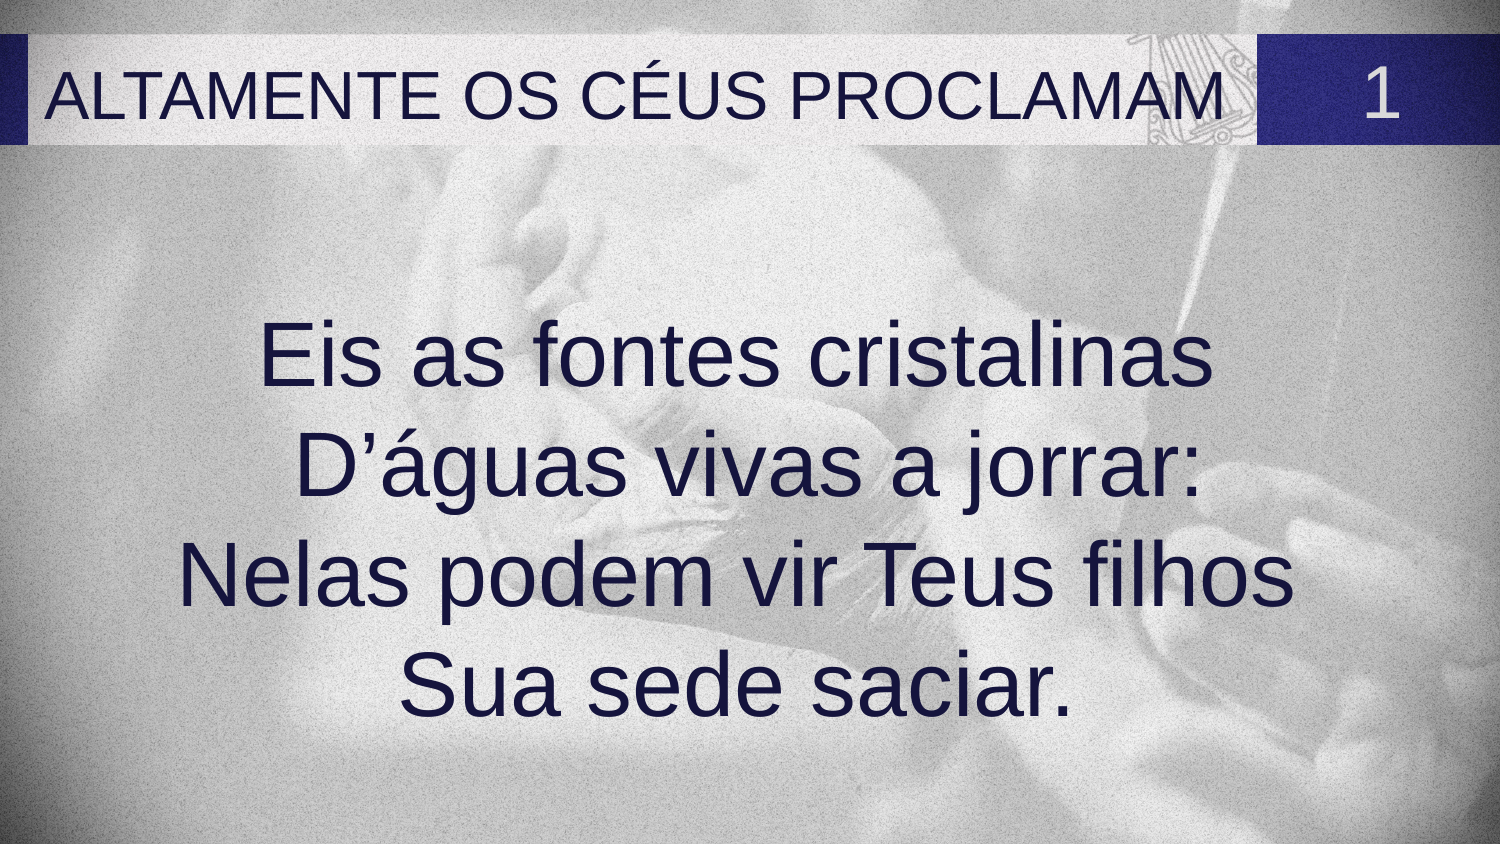

# ALTAMENTE OS CÉUS PROCLAMAM
1
Eis as fontes cristalinas
D’águas vivas a jorrar:
Nelas podem vir Teus filhos
Sua sede saciar.